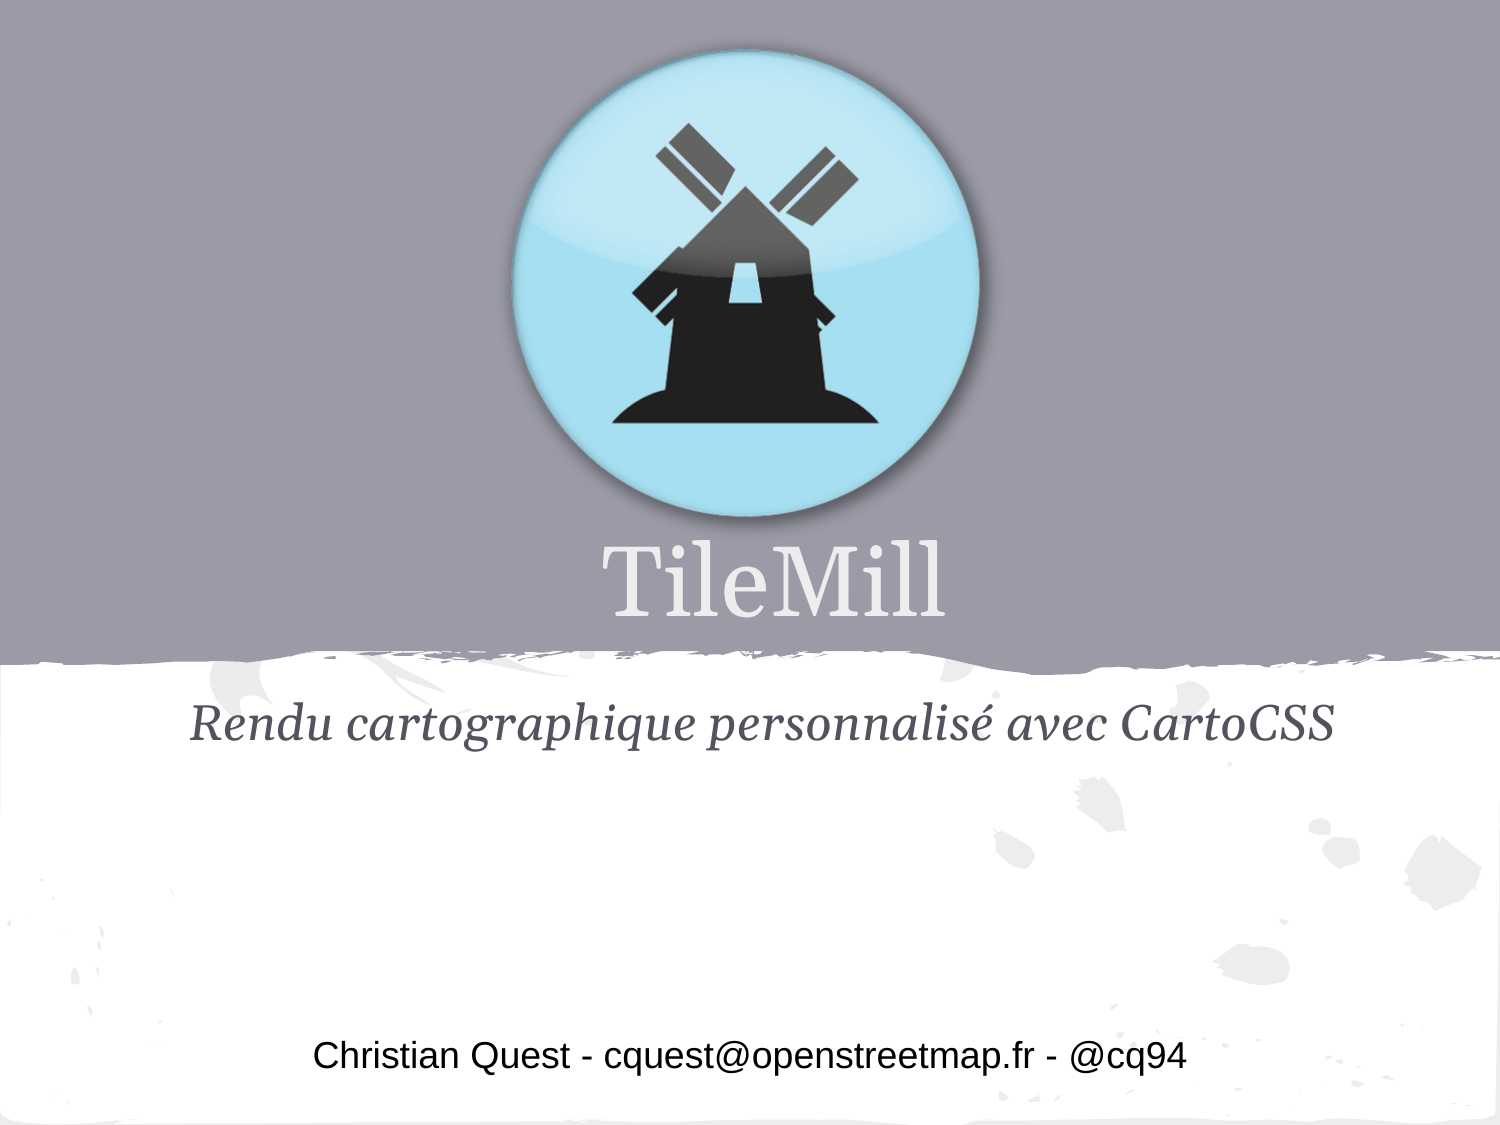

# TileMill
Rendu cartographique personnalisé avec CartoCSS
Christian Quest - cquest@openstreetmap.fr - @cq94